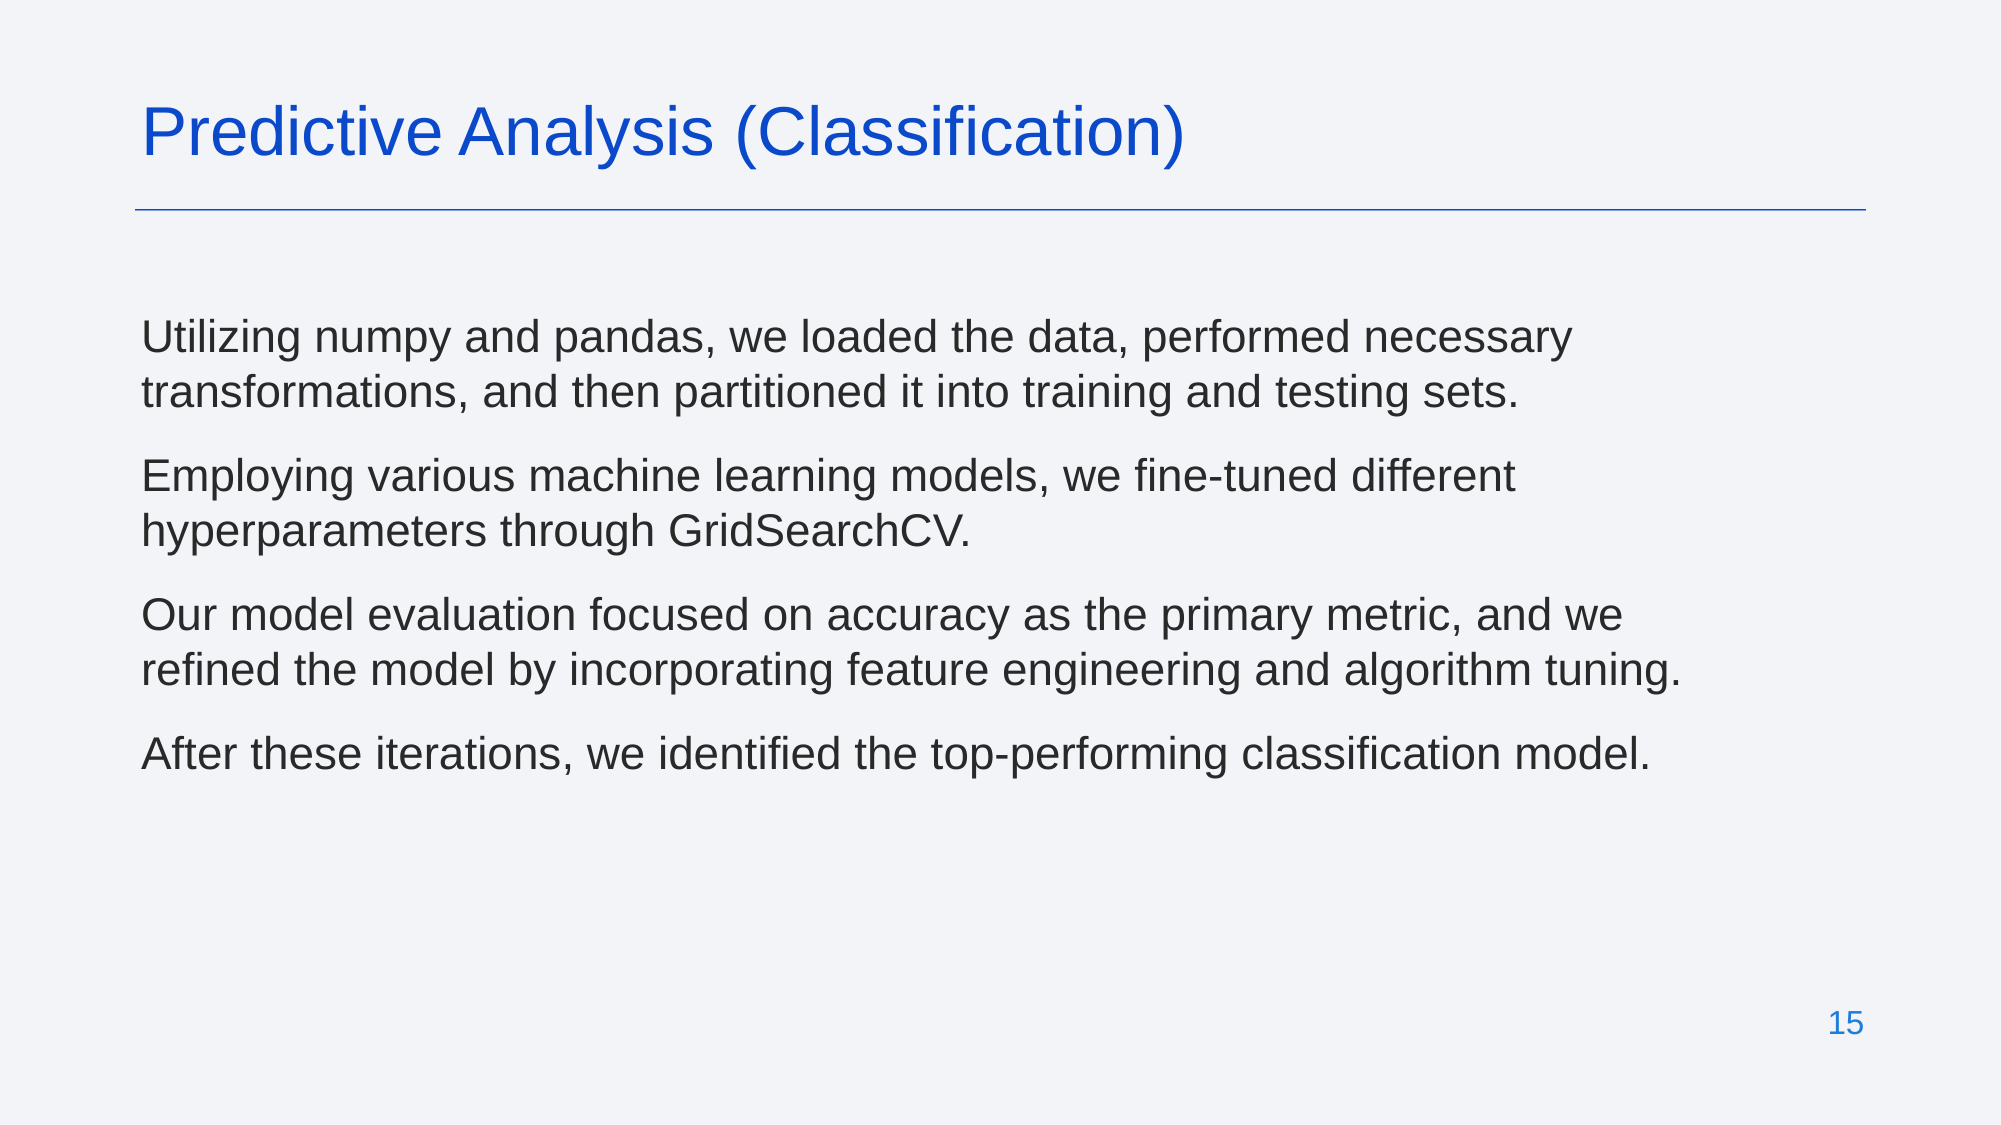

Predictive Analysis (Classification)
Utilizing numpy and pandas, we loaded the data, performed necessary transformations, and then partitioned it into training and testing sets.
Employing various machine learning models, we fine-tuned different hyperparameters through GridSearchCV.
Our model evaluation focused on accuracy as the primary metric, and we refined the model by incorporating feature engineering and algorithm tuning.
After these iterations, we identified the top-performing classification model.
15